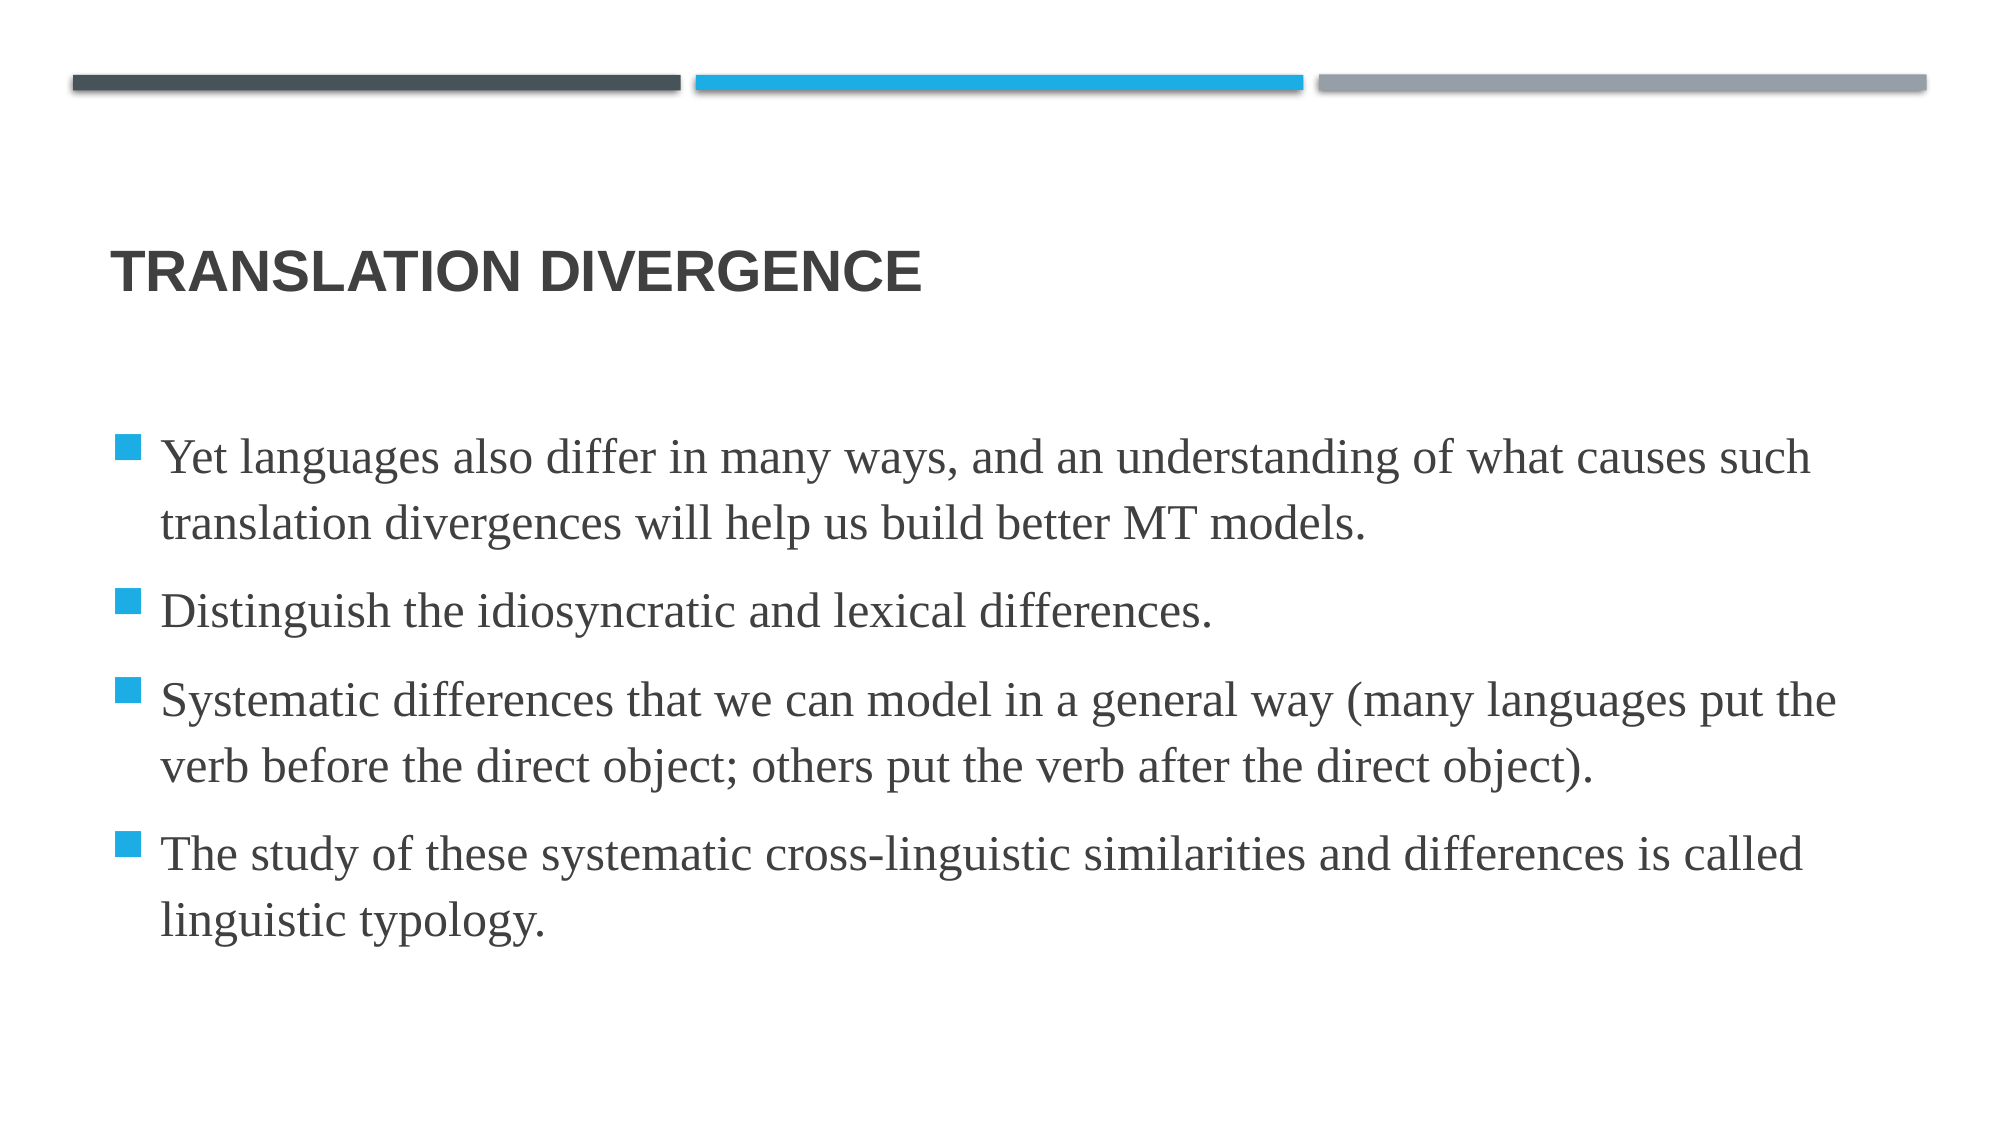

# Translation divergence
Yet languages also differ in many ways, and an understanding of what causes such translation divergences will help us build better MT models.
Distinguish the idiosyncratic and lexical differences.
Systematic differences that we can model in a general way (many languages put the verb before the direct object; others put the verb after the direct object).
The study of these systematic cross-linguistic similarities and differences is called linguistic typology.